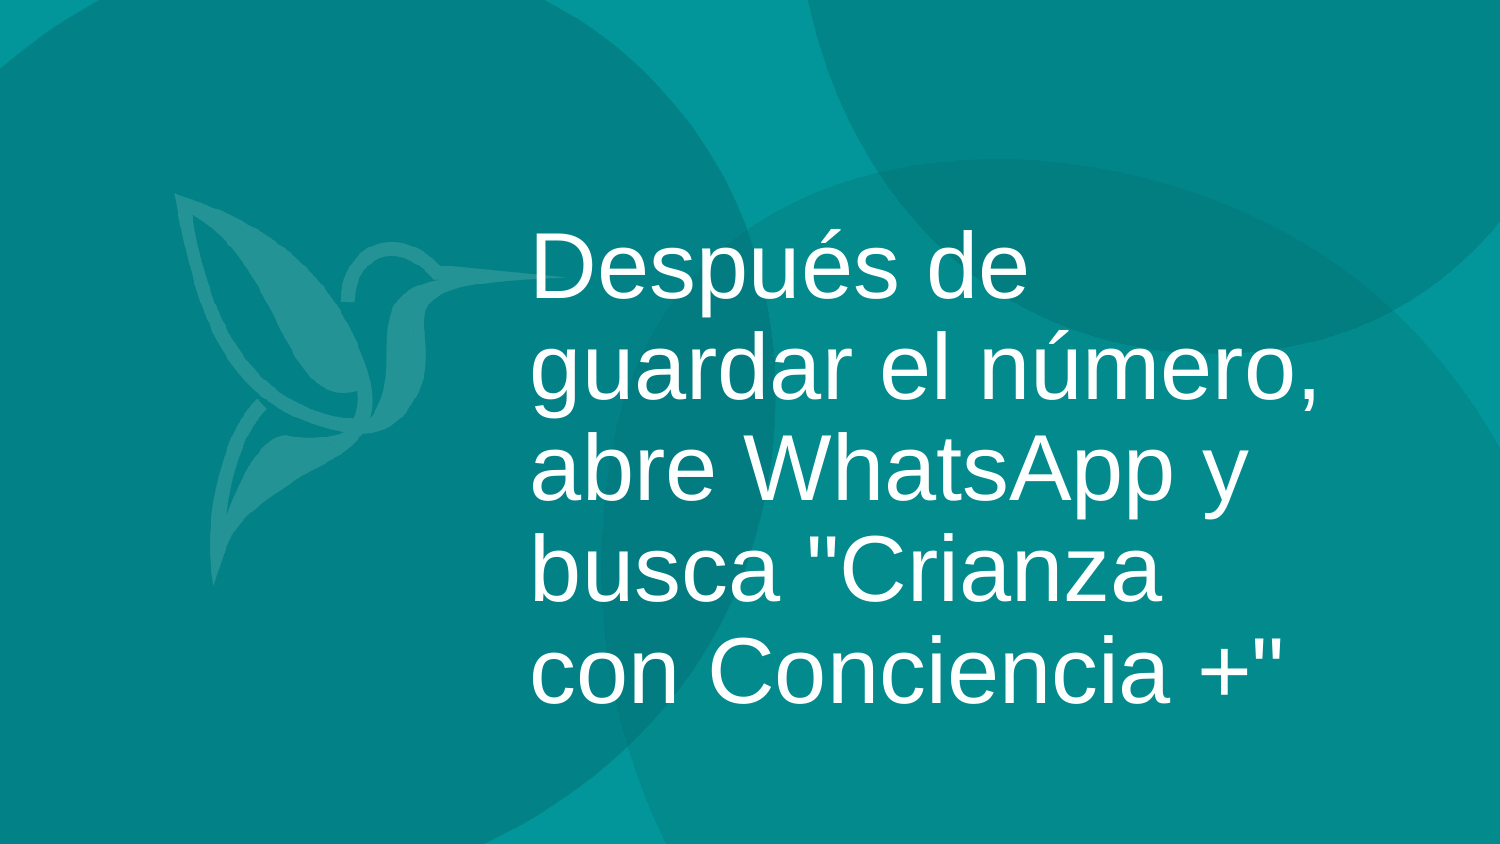

Después de guardar el número, abre WhatsApp y busca "Crianza con Conciencia +"